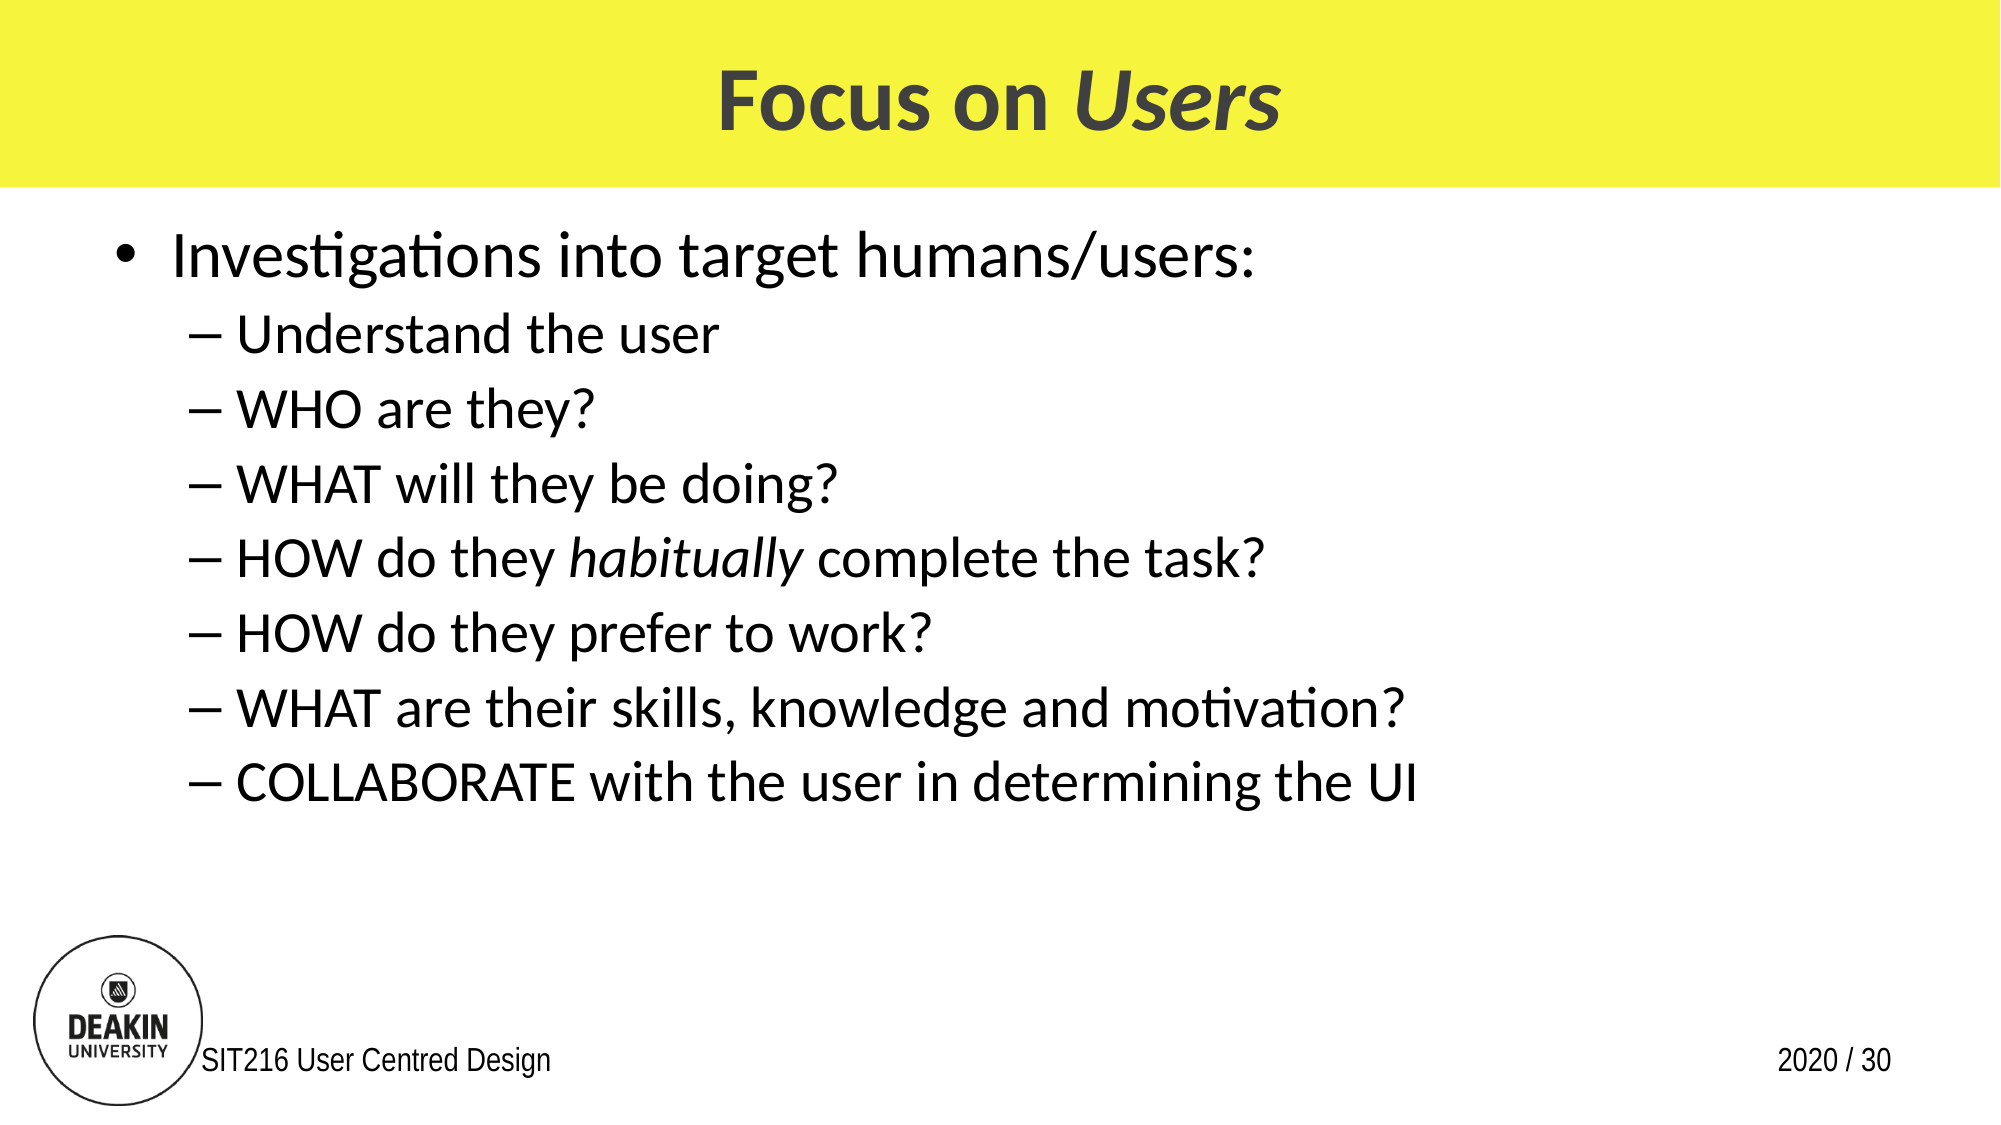

# Focus on Users
Investigations into target humans/users:
Understand the user
WHO are they?
WHAT will they be doing?
HOW do they habitually complete the task?
HOW do they prefer to work?
WHAT are their skills, knowledge and motivation?
COLLABORATE with the user in determining the UI